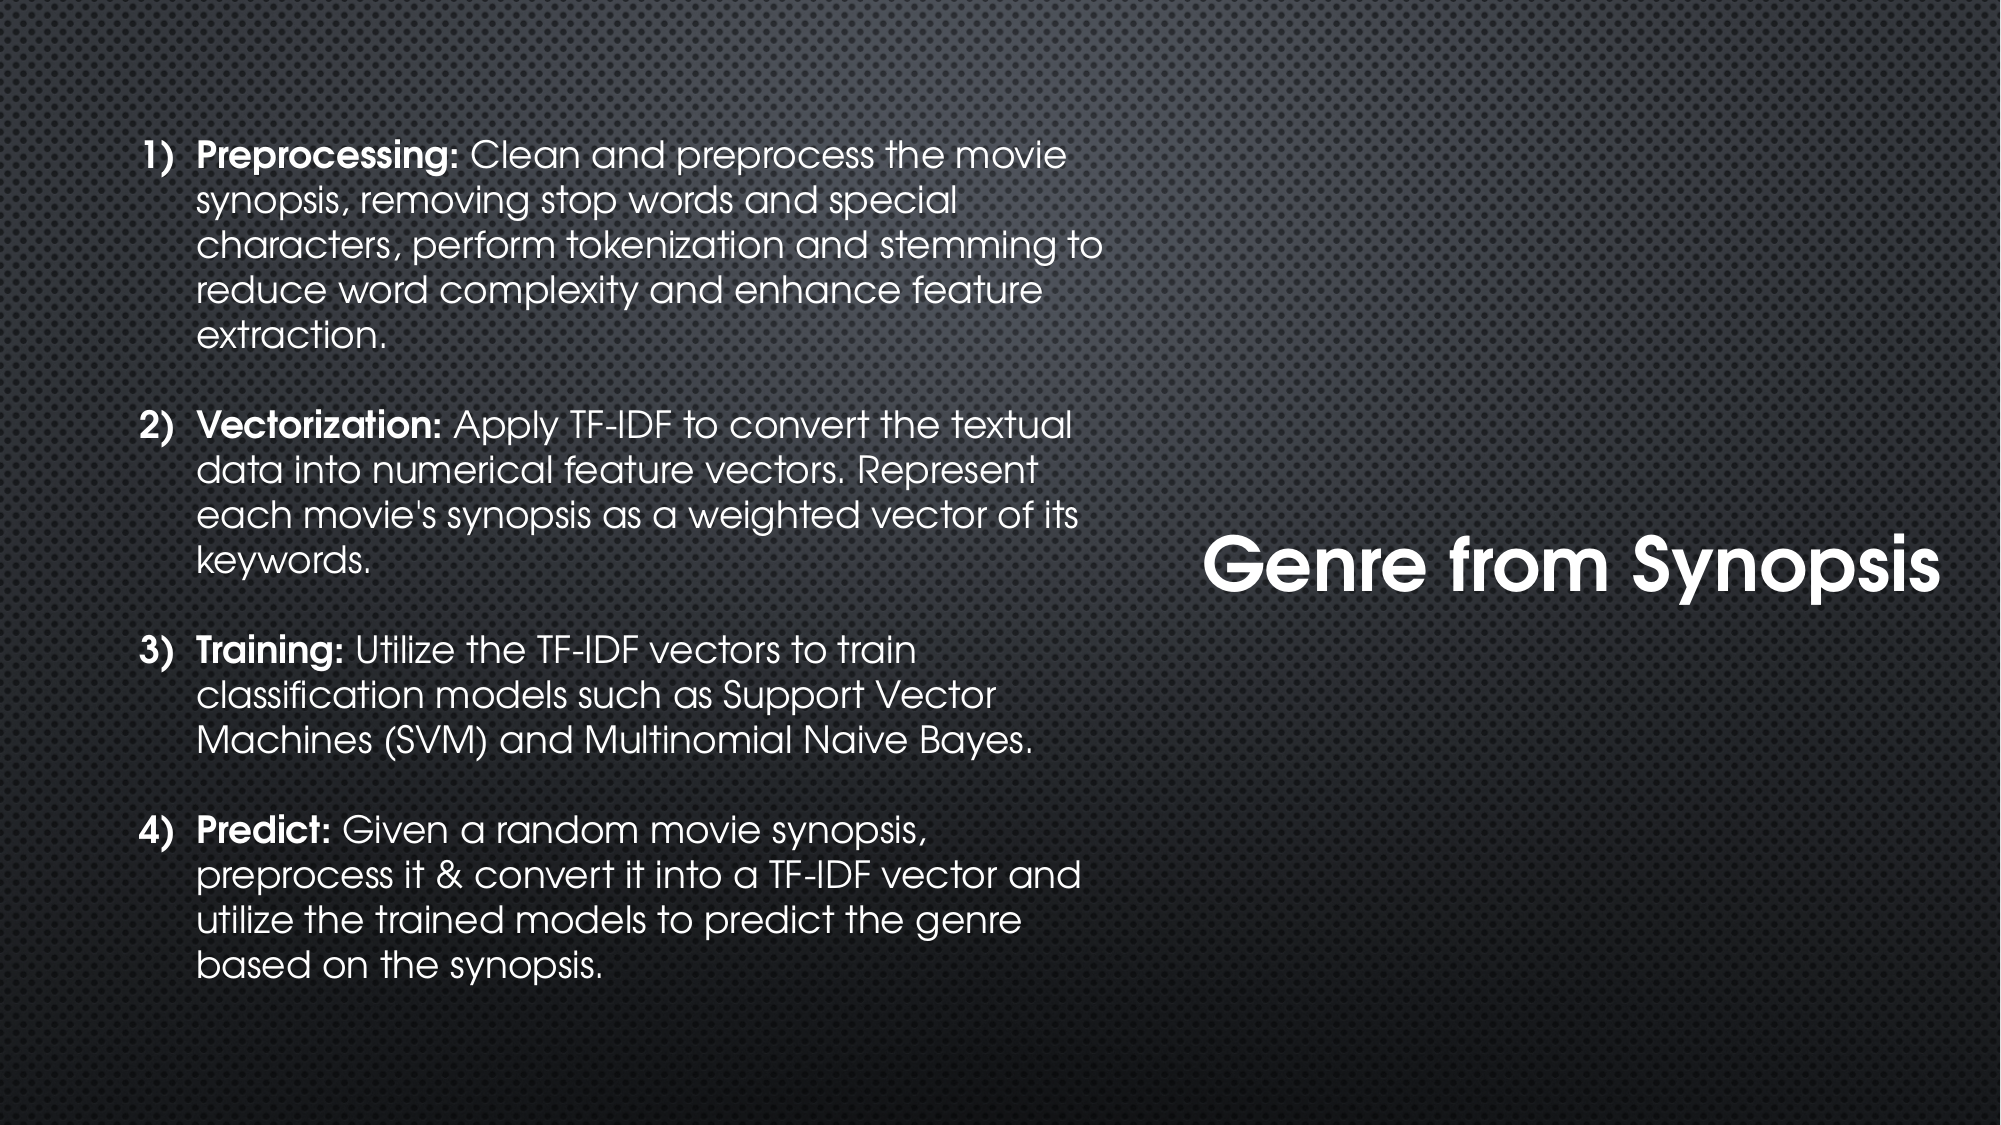

Preprocessing: Clean and preprocess the movie synopsis, removing stop words and special characters, perform tokenization and stemming to reduce word complexity and enhance feature extraction.
Vectorization: Apply TF-IDF to convert the textual data into numerical feature vectors. Represent each movie's synopsis as a weighted vector of its keywords.
Training: Utilize the TF-IDF vectors to train classification models such as Support Vector Machines (SVM) and Multinomial Naive Bayes.
Predict: Given a random movie synopsis, preprocess it & convert it into a TF-IDF vector and utilize the trained models to predict the genre based on the synopsis.
Genre from Synopsis